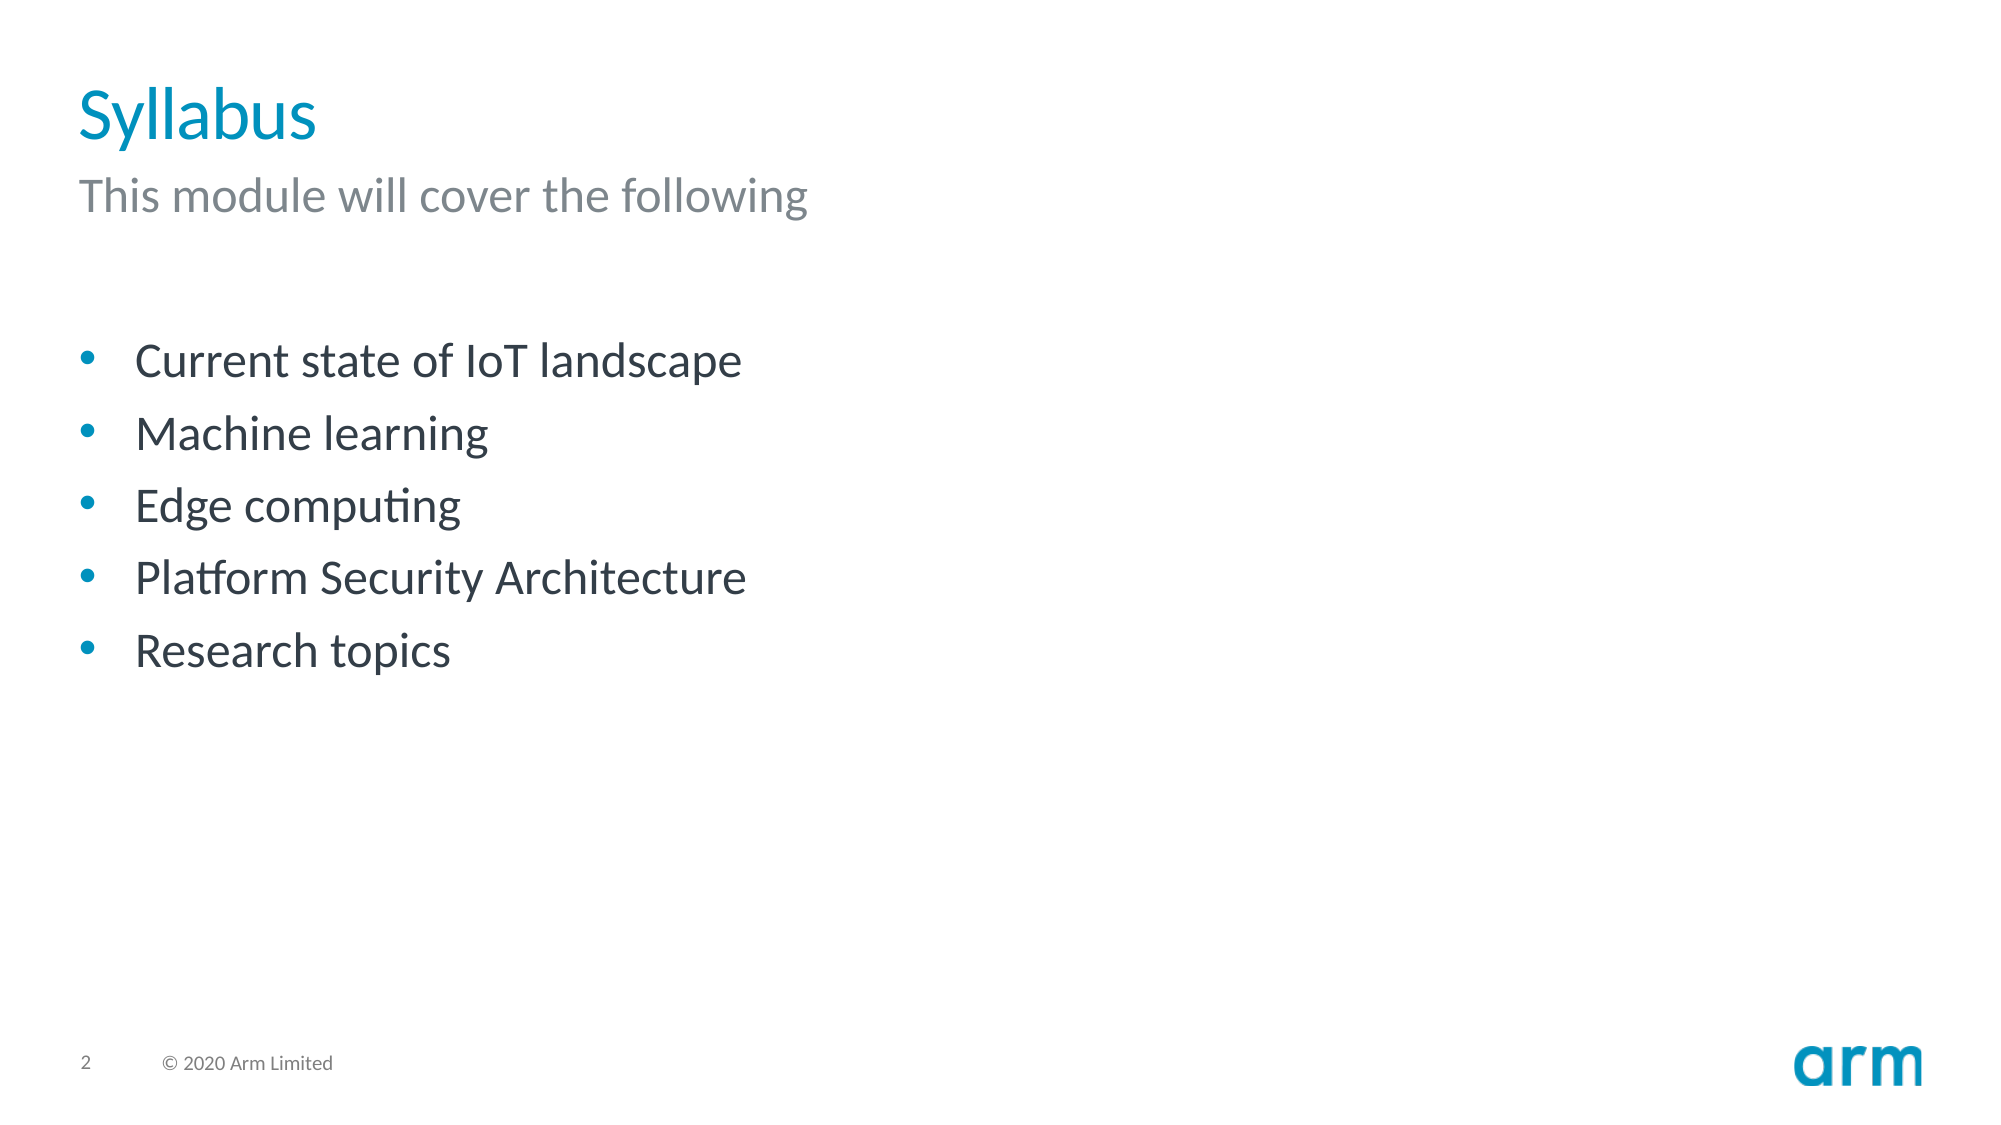

# Syllabus
This module will cover the following

Current state of IoT landscape
Machine learning
Edge computing
Platform Security Architecture
Research topics